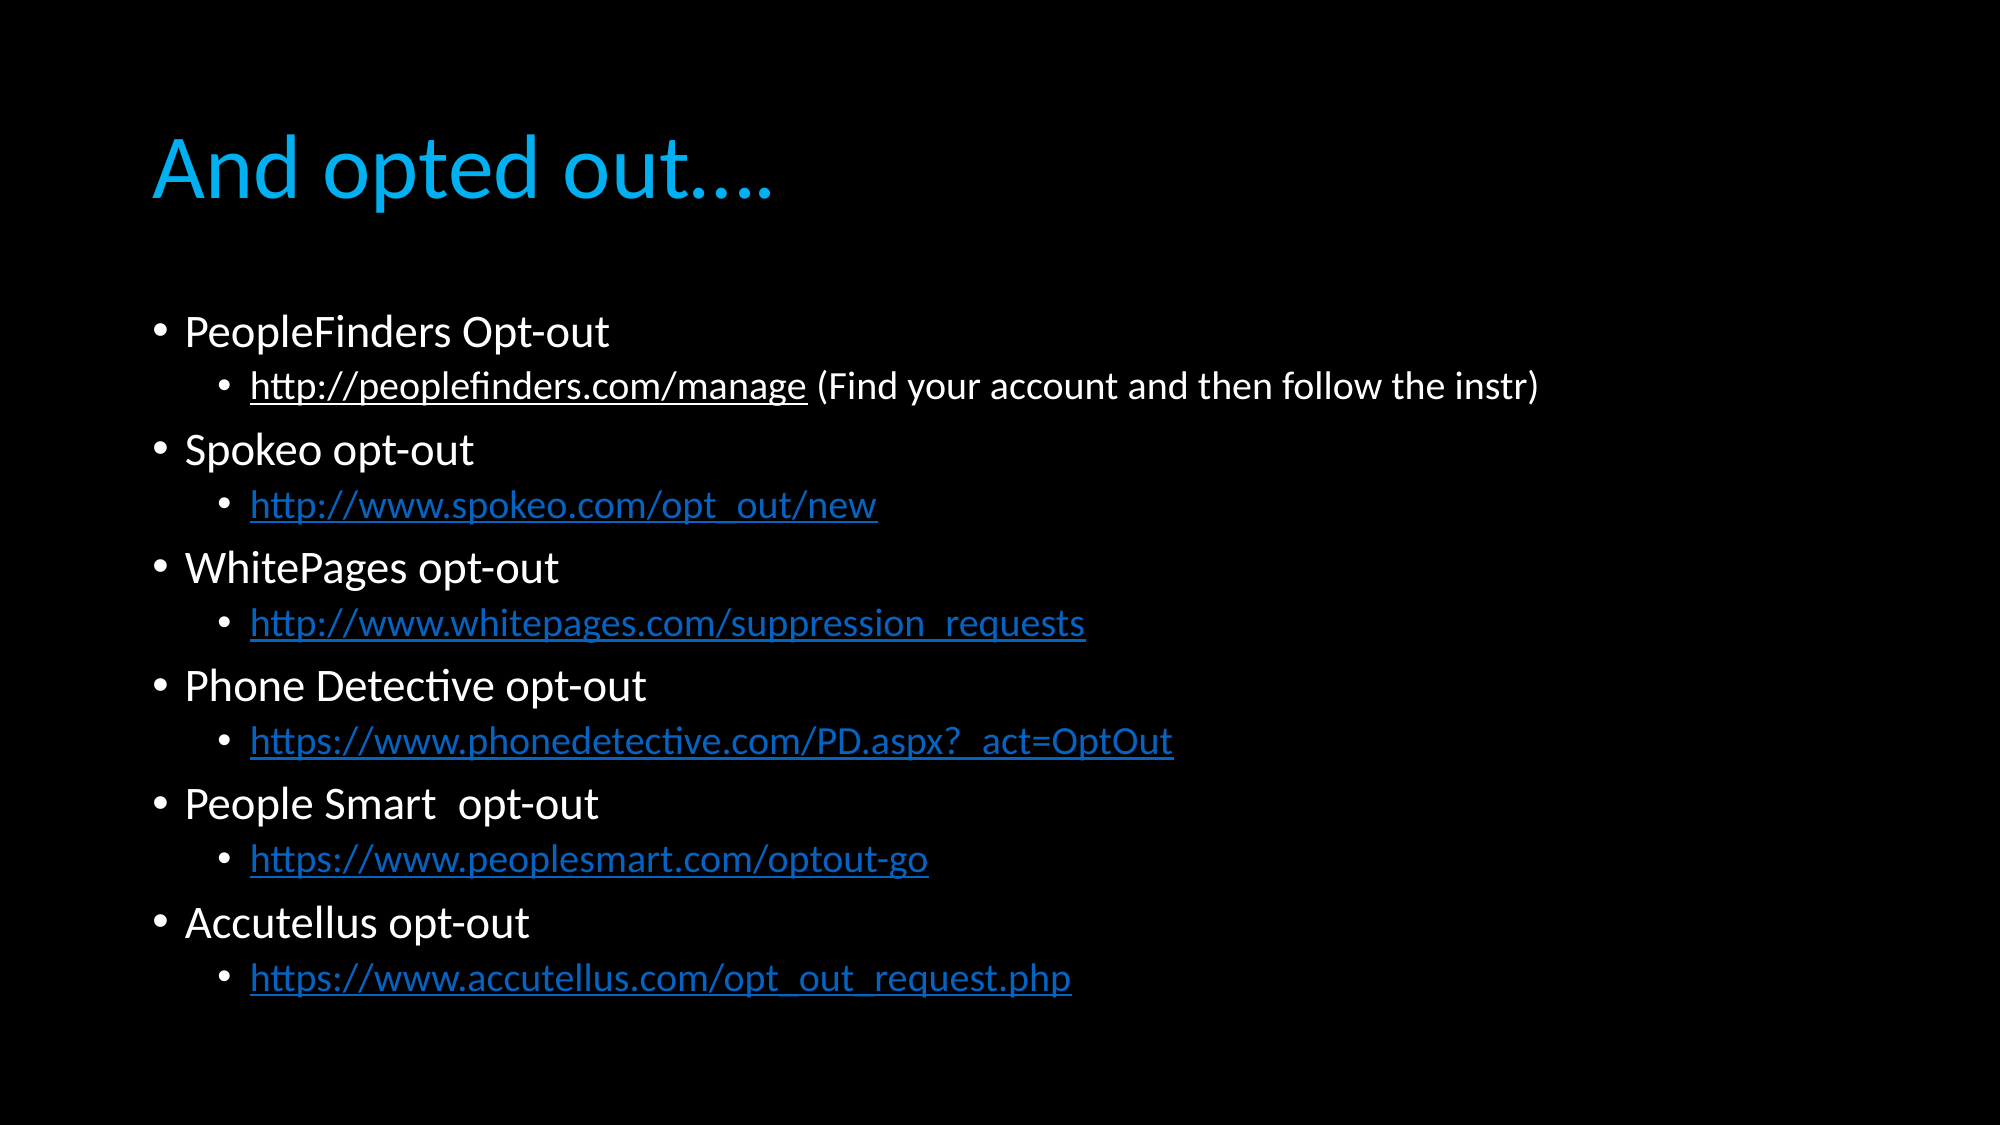

# And opted out….
PeopleFinders Opt-out
http://peoplefinders.com/manage (Find your account and then follow the instr)
Spokeo opt-out
http://www.spokeo.com/opt_out/new
WhitePages opt-out
http://www.whitepages.com/suppression_requests
Phone Detective opt-out
https://www.phonedetective.com/PD.aspx?_act=OptOut
People Smart  opt-out
https://www.peoplesmart.com/optout-go
Accutellus opt-out
https://www.accutellus.com/opt_out_request.php